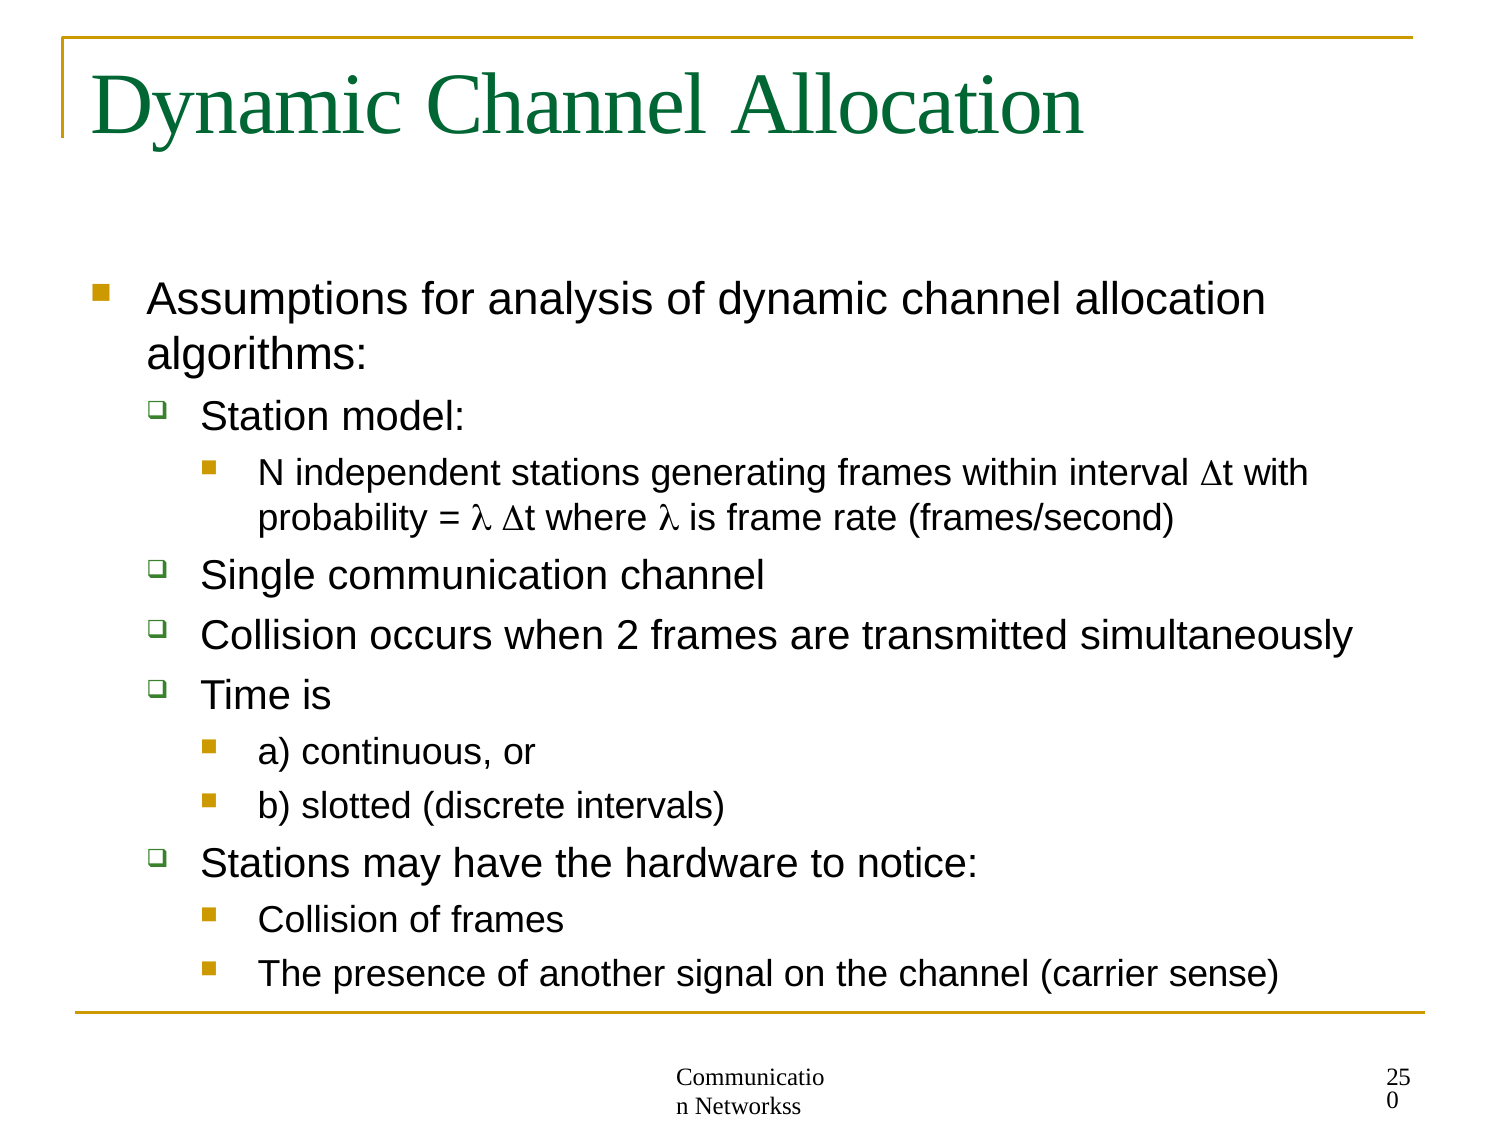

# Dynamic Channel Allocation
Assumptions for analysis of dynamic channel allocation algorithms:
Station model:
N independent stations generating frames within interval Δt with
probability = λ Δt where λ is frame rate (frames/second)
Single communication channel
Collision occurs when 2 frames are transmitted simultaneously
Time is
a) continuous, or
b) slotted (discrete intervals)
Stations may have the hardware to notice:
Collision of frames
The presence of another signal on the channel (carrier sense)
250
Communication Networkss